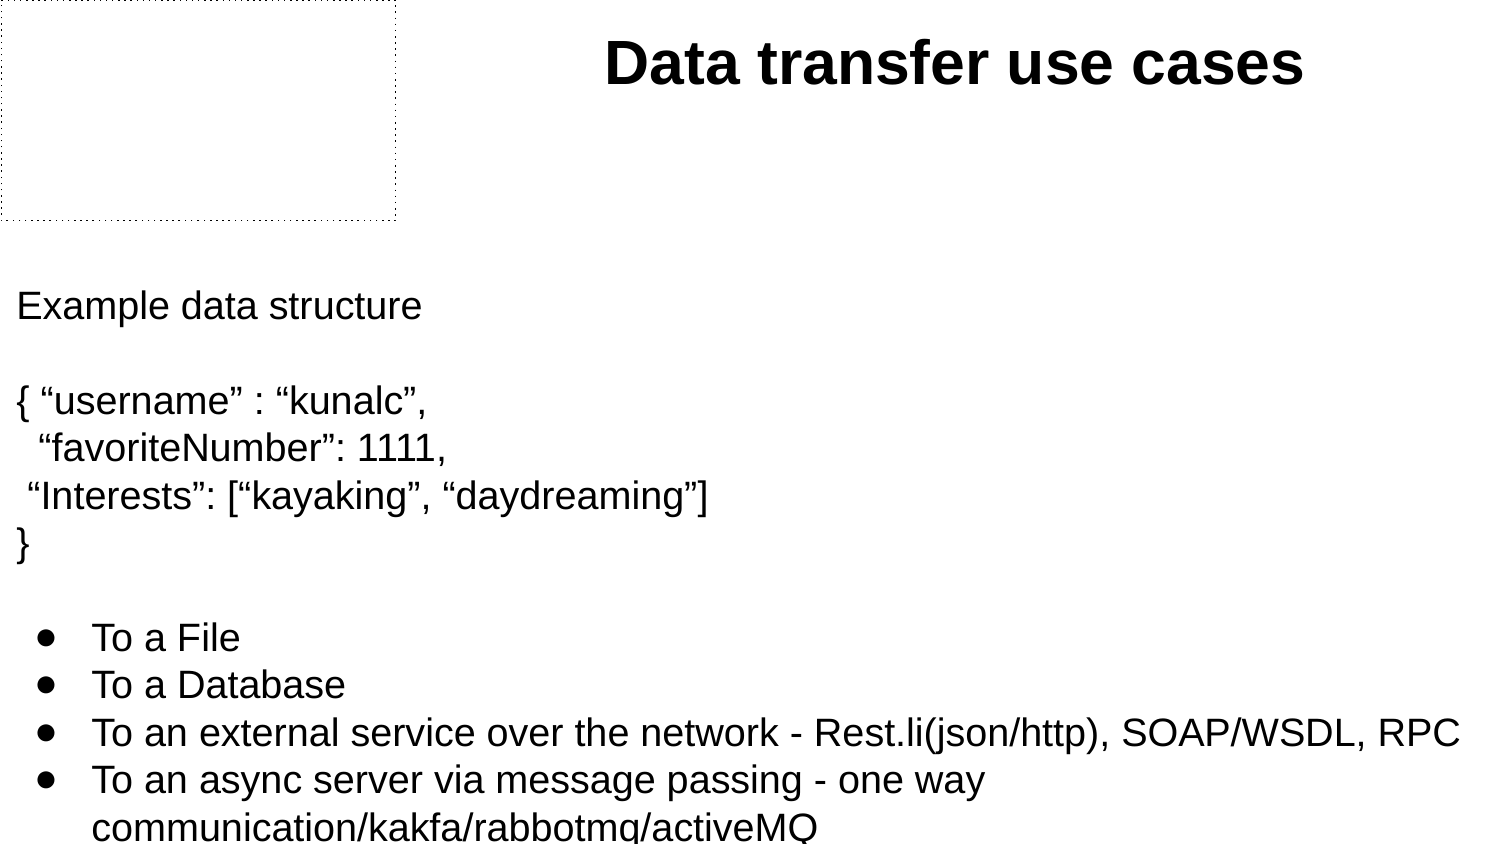

# Data transfer use cases
Example data structure

{ “username” : “kunalc”,
  “favoriteNumber”: 1111,
 “Interests”: [“kayaking”, “daydreaming”]
}

To a File
To a Database
To an external service over the network - Rest.li(json/http), SOAP/WSDL, RPC
To an async server via message passing - one way communication/kakfa/rabbotmq/activeMQ